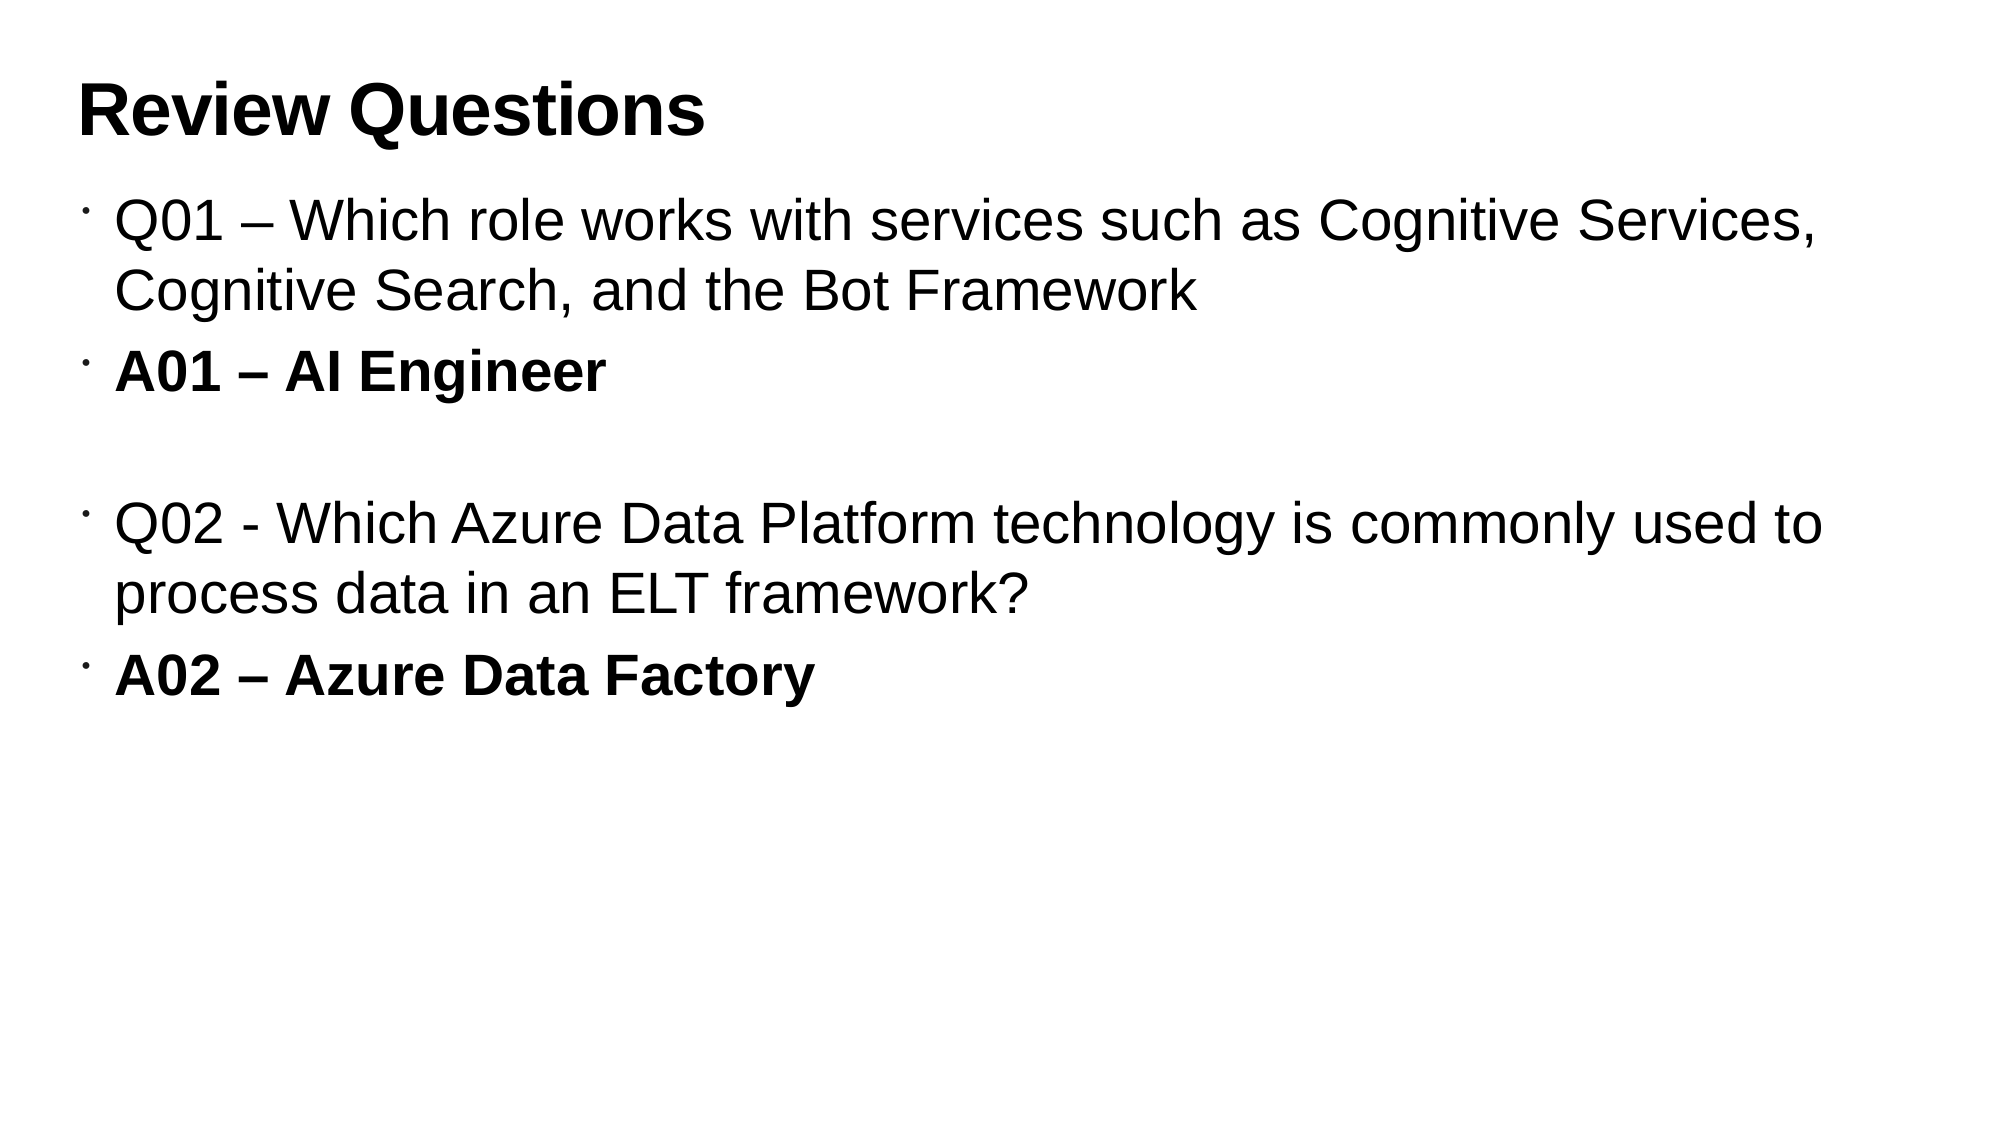

# Review Questions
Q01 – Which role works with services such as Cognitive Services, Cognitive Search, and the Bot Framework
A01 – AI Engineer
Q02 - Which Azure Data Platform technology is commonly used to process data in an ELT framework?
A02 – Azure Data Factory